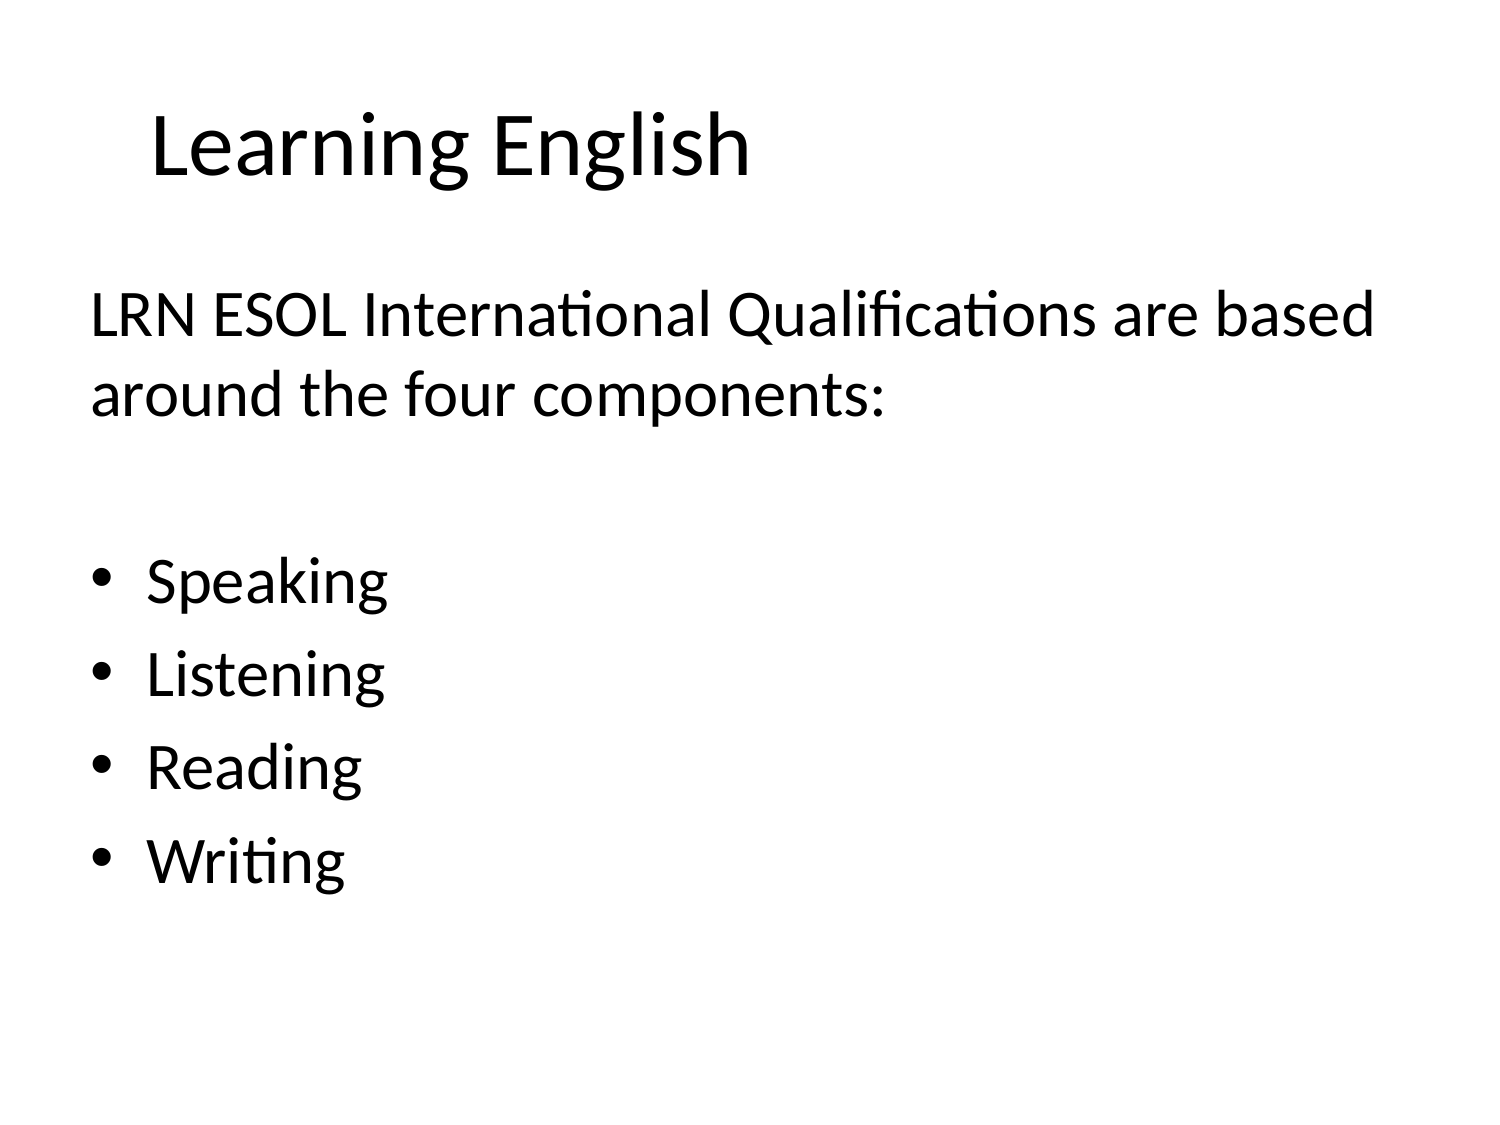

# Learning English
LRN ESOL International Qualifications are based around the four components:

Speaking
Listening
Reading
Writing